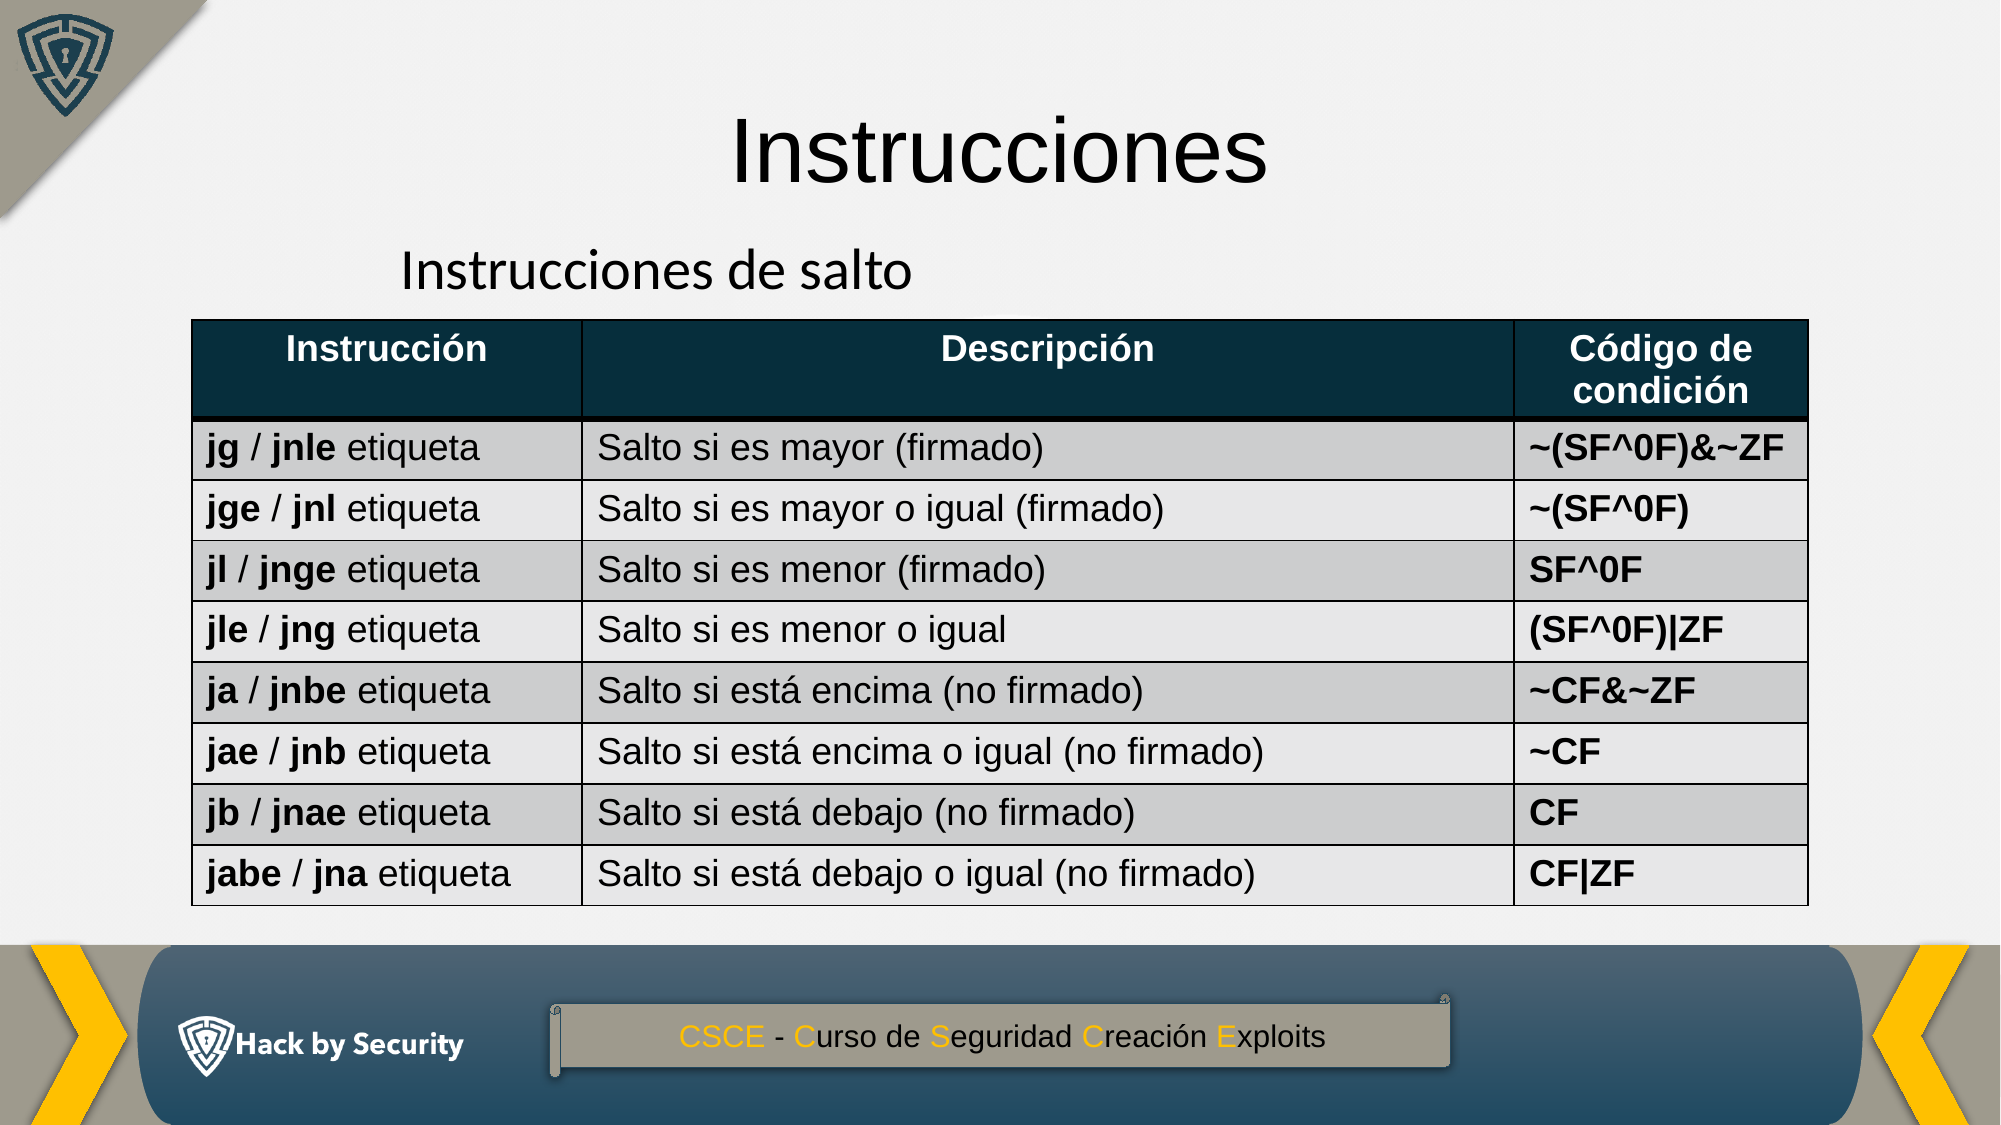

Instrucciones
Instrucciones de salto
| Instrucción | Descripción | Código de condición |
| --- | --- | --- |
| jg / jnle etiqueta | Salto si es mayor (firmado) | ~(SF^0F)&~ZF |
| jge / jnl etiqueta | Salto si es mayor o igual (firmado) | ~(SF^0F) |
| jl / jnge etiqueta | Salto si es menor (firmado) | SF^0F |
| jle / jng etiqueta | Salto si es menor o igual | (SF^0F)|ZF |
| ja / jnbe etiqueta | Salto si está encima (no firmado) | ~CF&~ZF |
| jae / jnb etiqueta | Salto si está encima o igual (no firmado) | ~CF |
| jb / jnae etiqueta | Salto si está debajo (no firmado) | CF |
| jabe / jna etiqueta | Salto si está debajo o igual (no firmado) | CF|ZF |